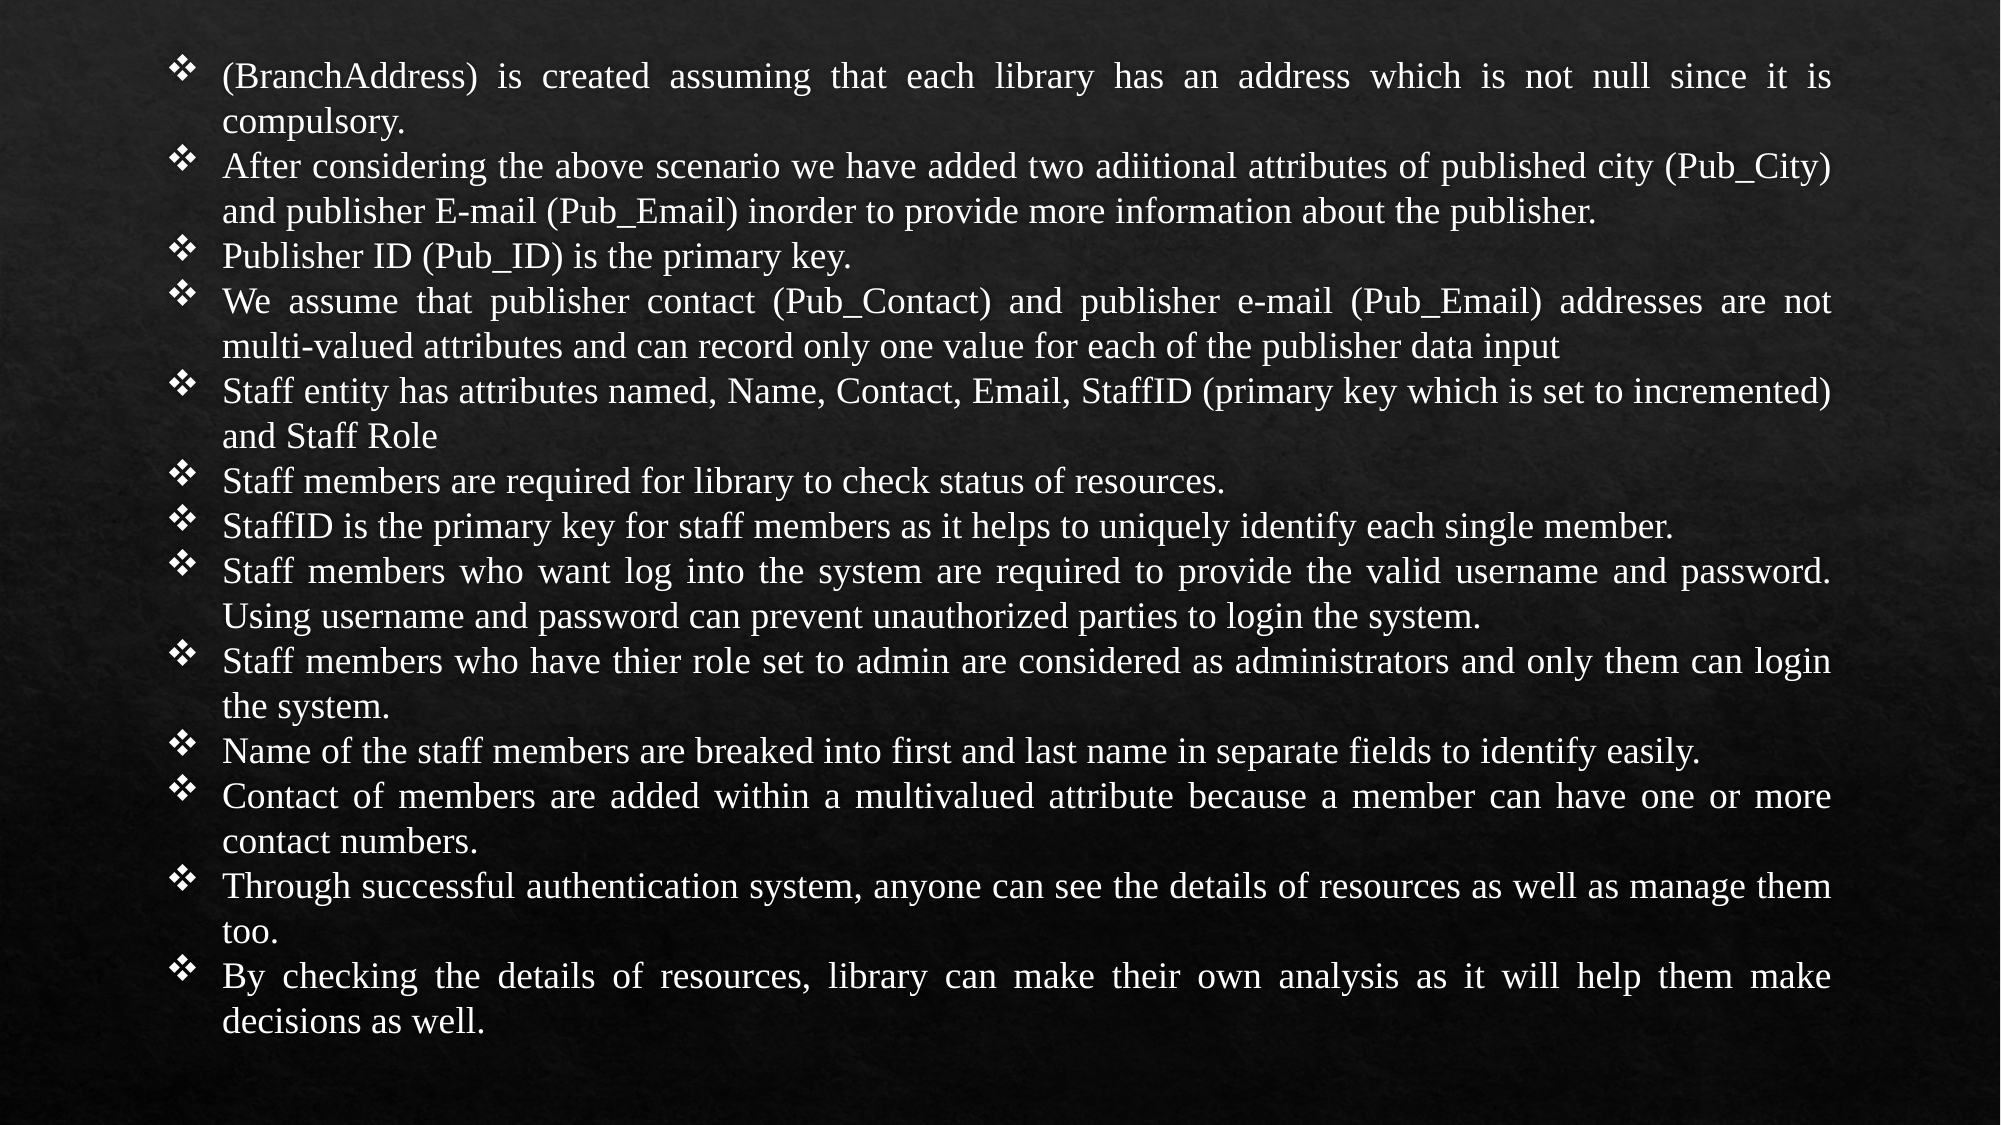

(BranchAddress) is created assuming that each library has an address which is not null since it is compulsory.
After considering the above scenario we have added two adiitional attributes of published city (Pub_City) and publisher E-mail (Pub_Email) inorder to provide more information about the publisher.
Publisher ID (Pub_ID) is the primary key.
We assume that publisher contact (Pub_Contact) and publisher e-mail (Pub_Email) addresses are not multi-valued attributes and can record only one value for each of the publisher data input
Staff entity has attributes named, Name, Contact, Email, StaffID (primary key which is set to incremented) and Staff Role
Staff members are required for library to check status of resources.
StaffID is the primary key for staff members as it helps to uniquely identify each single member.
Staff members who want log into the system are required to provide the valid username and password. Using username and password can prevent unauthorized parties to login the system.
Staff members who have thier role set to admin are considered as administrators and only them can login the system.
Name of the staff members are breaked into first and last name in separate fields to identify easily.
Contact of members are added within a multivalued attribute because a member can have one or more contact numbers.
Through successful authentication system, anyone can see the details of resources as well as manage them too.
By checking the details of resources, library can make their own analysis as it will help them make decisions as well.